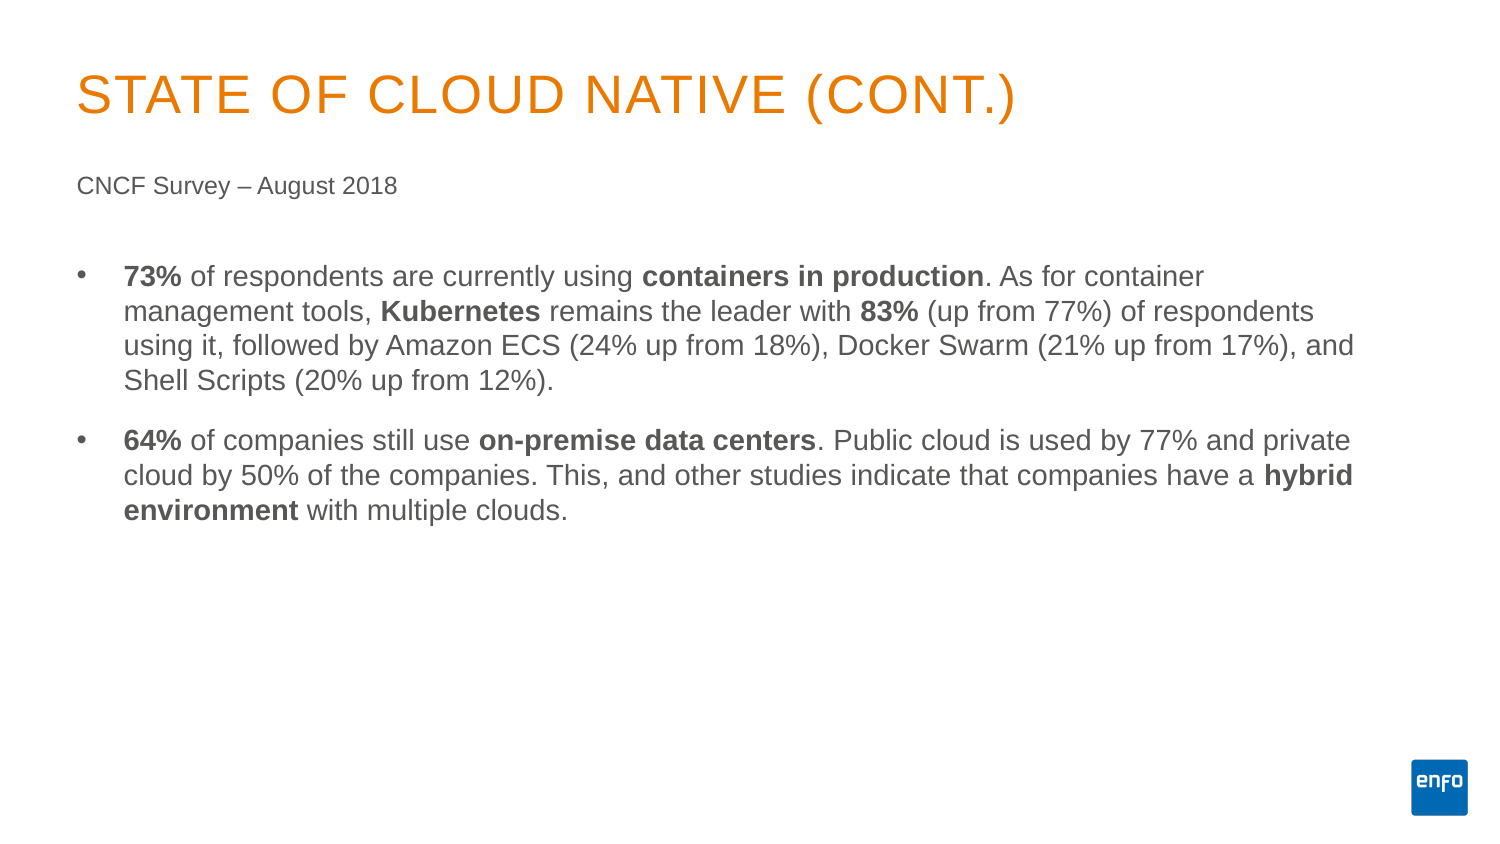

# State of cloud native (cont.)
CNCF Survey – August 2018

73% of respondents are currently using containers in production. As for container management tools, Kubernetes remains the leader with 83% (up from 77%) of respondents using it, followed by Amazon ECS (24% up from 18%), Docker Swarm (21% up from 17%), and Shell Scripts (20% up from 12%).
64% of companies still use on-premise data centers. Public cloud is used by 77% and private cloud by 50% of the companies. This, and other studies indicate that companies have a hybrid environment with multiple clouds.